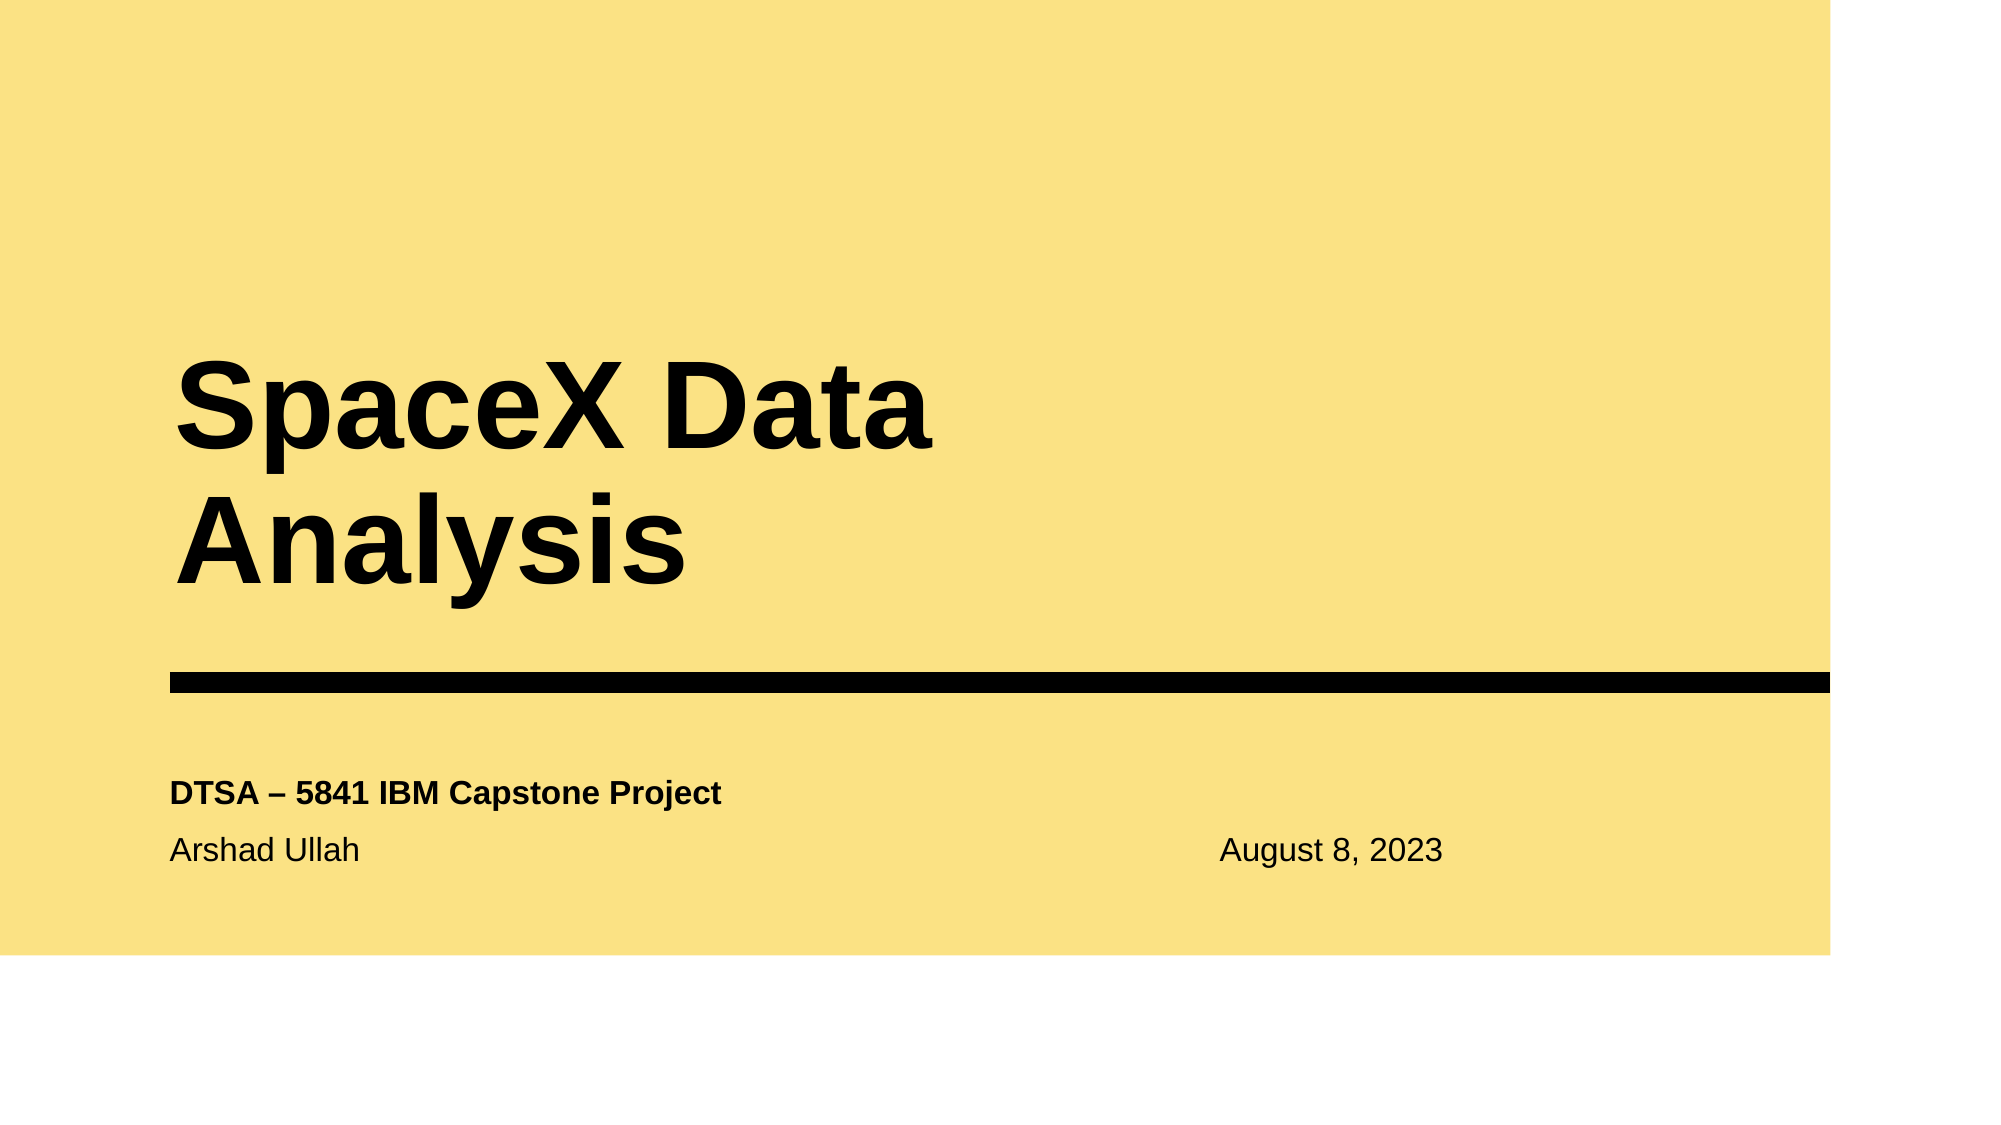

# SpaceX Data Analysis
DTSA – 5841 IBM Capstone Project
Arshad Ullah 						August 8, 2023